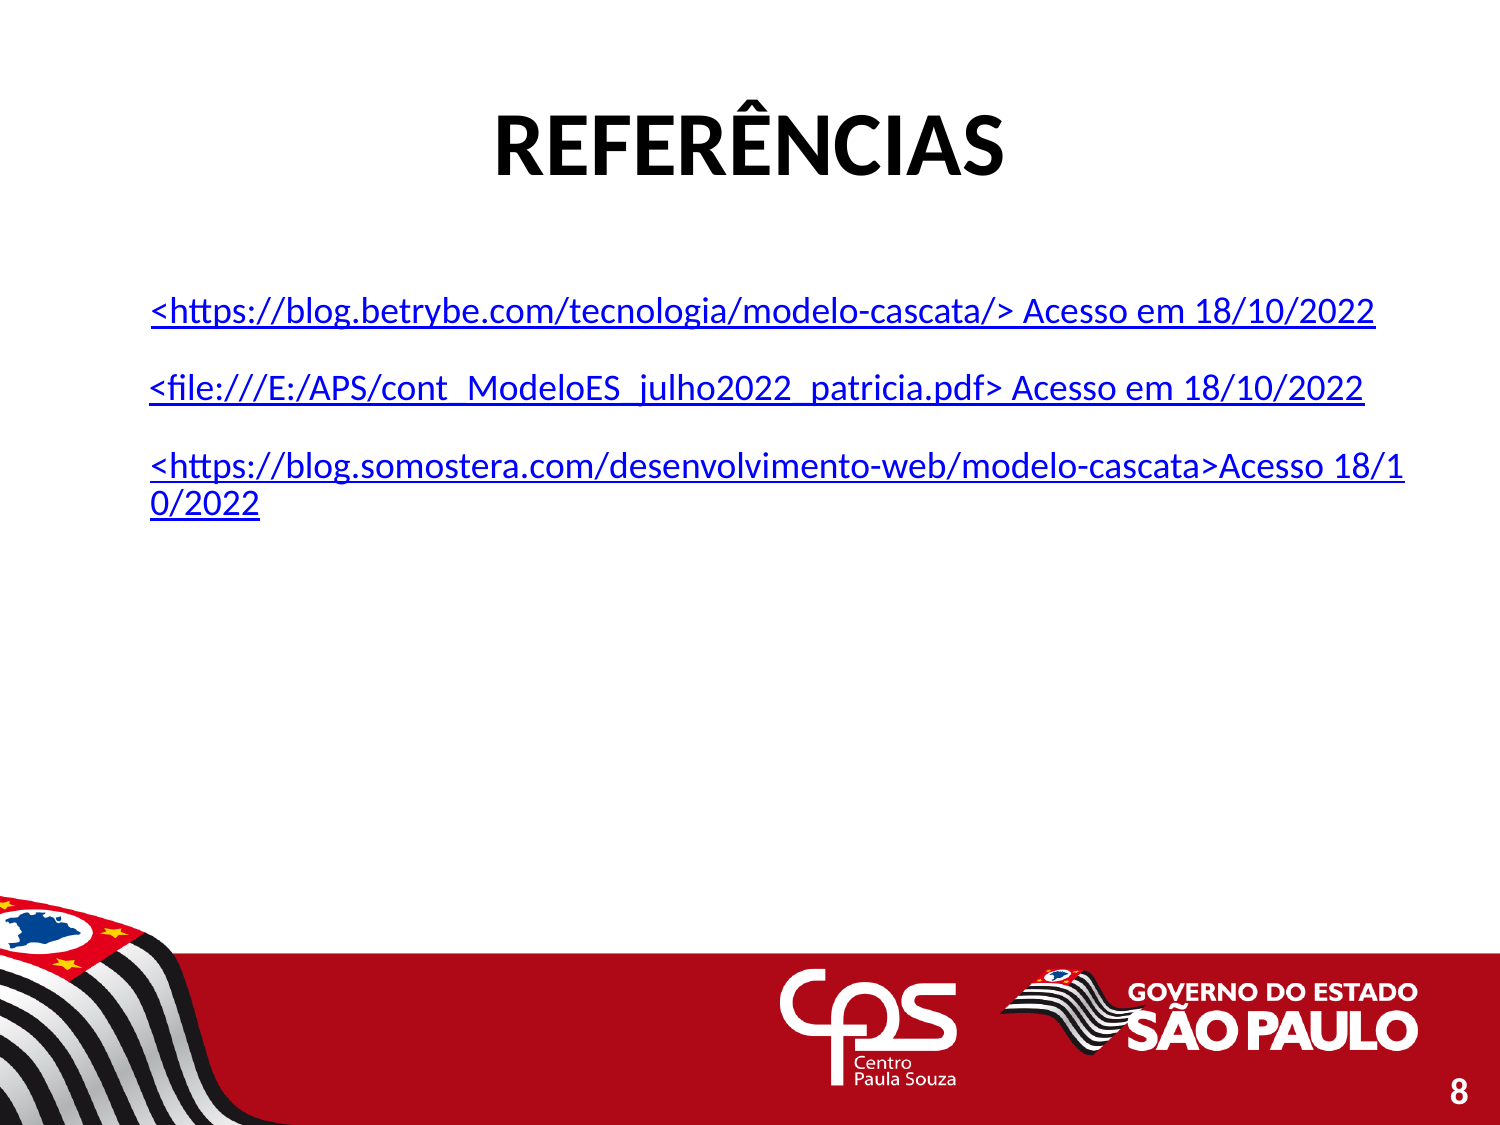

# REFERÊNCIAS
<https://blog.betrybe.com/tecnologia/modelo-cascata/> Acesso em 18/10/2022
<file:///E:/APS/cont_ModeloES_julho2022_patricia.pdf> Acesso em 18/10/2022
<https://blog.somostera.com/desenvolvimento-web/modelo-cascata>Acesso 18/10/2022
8